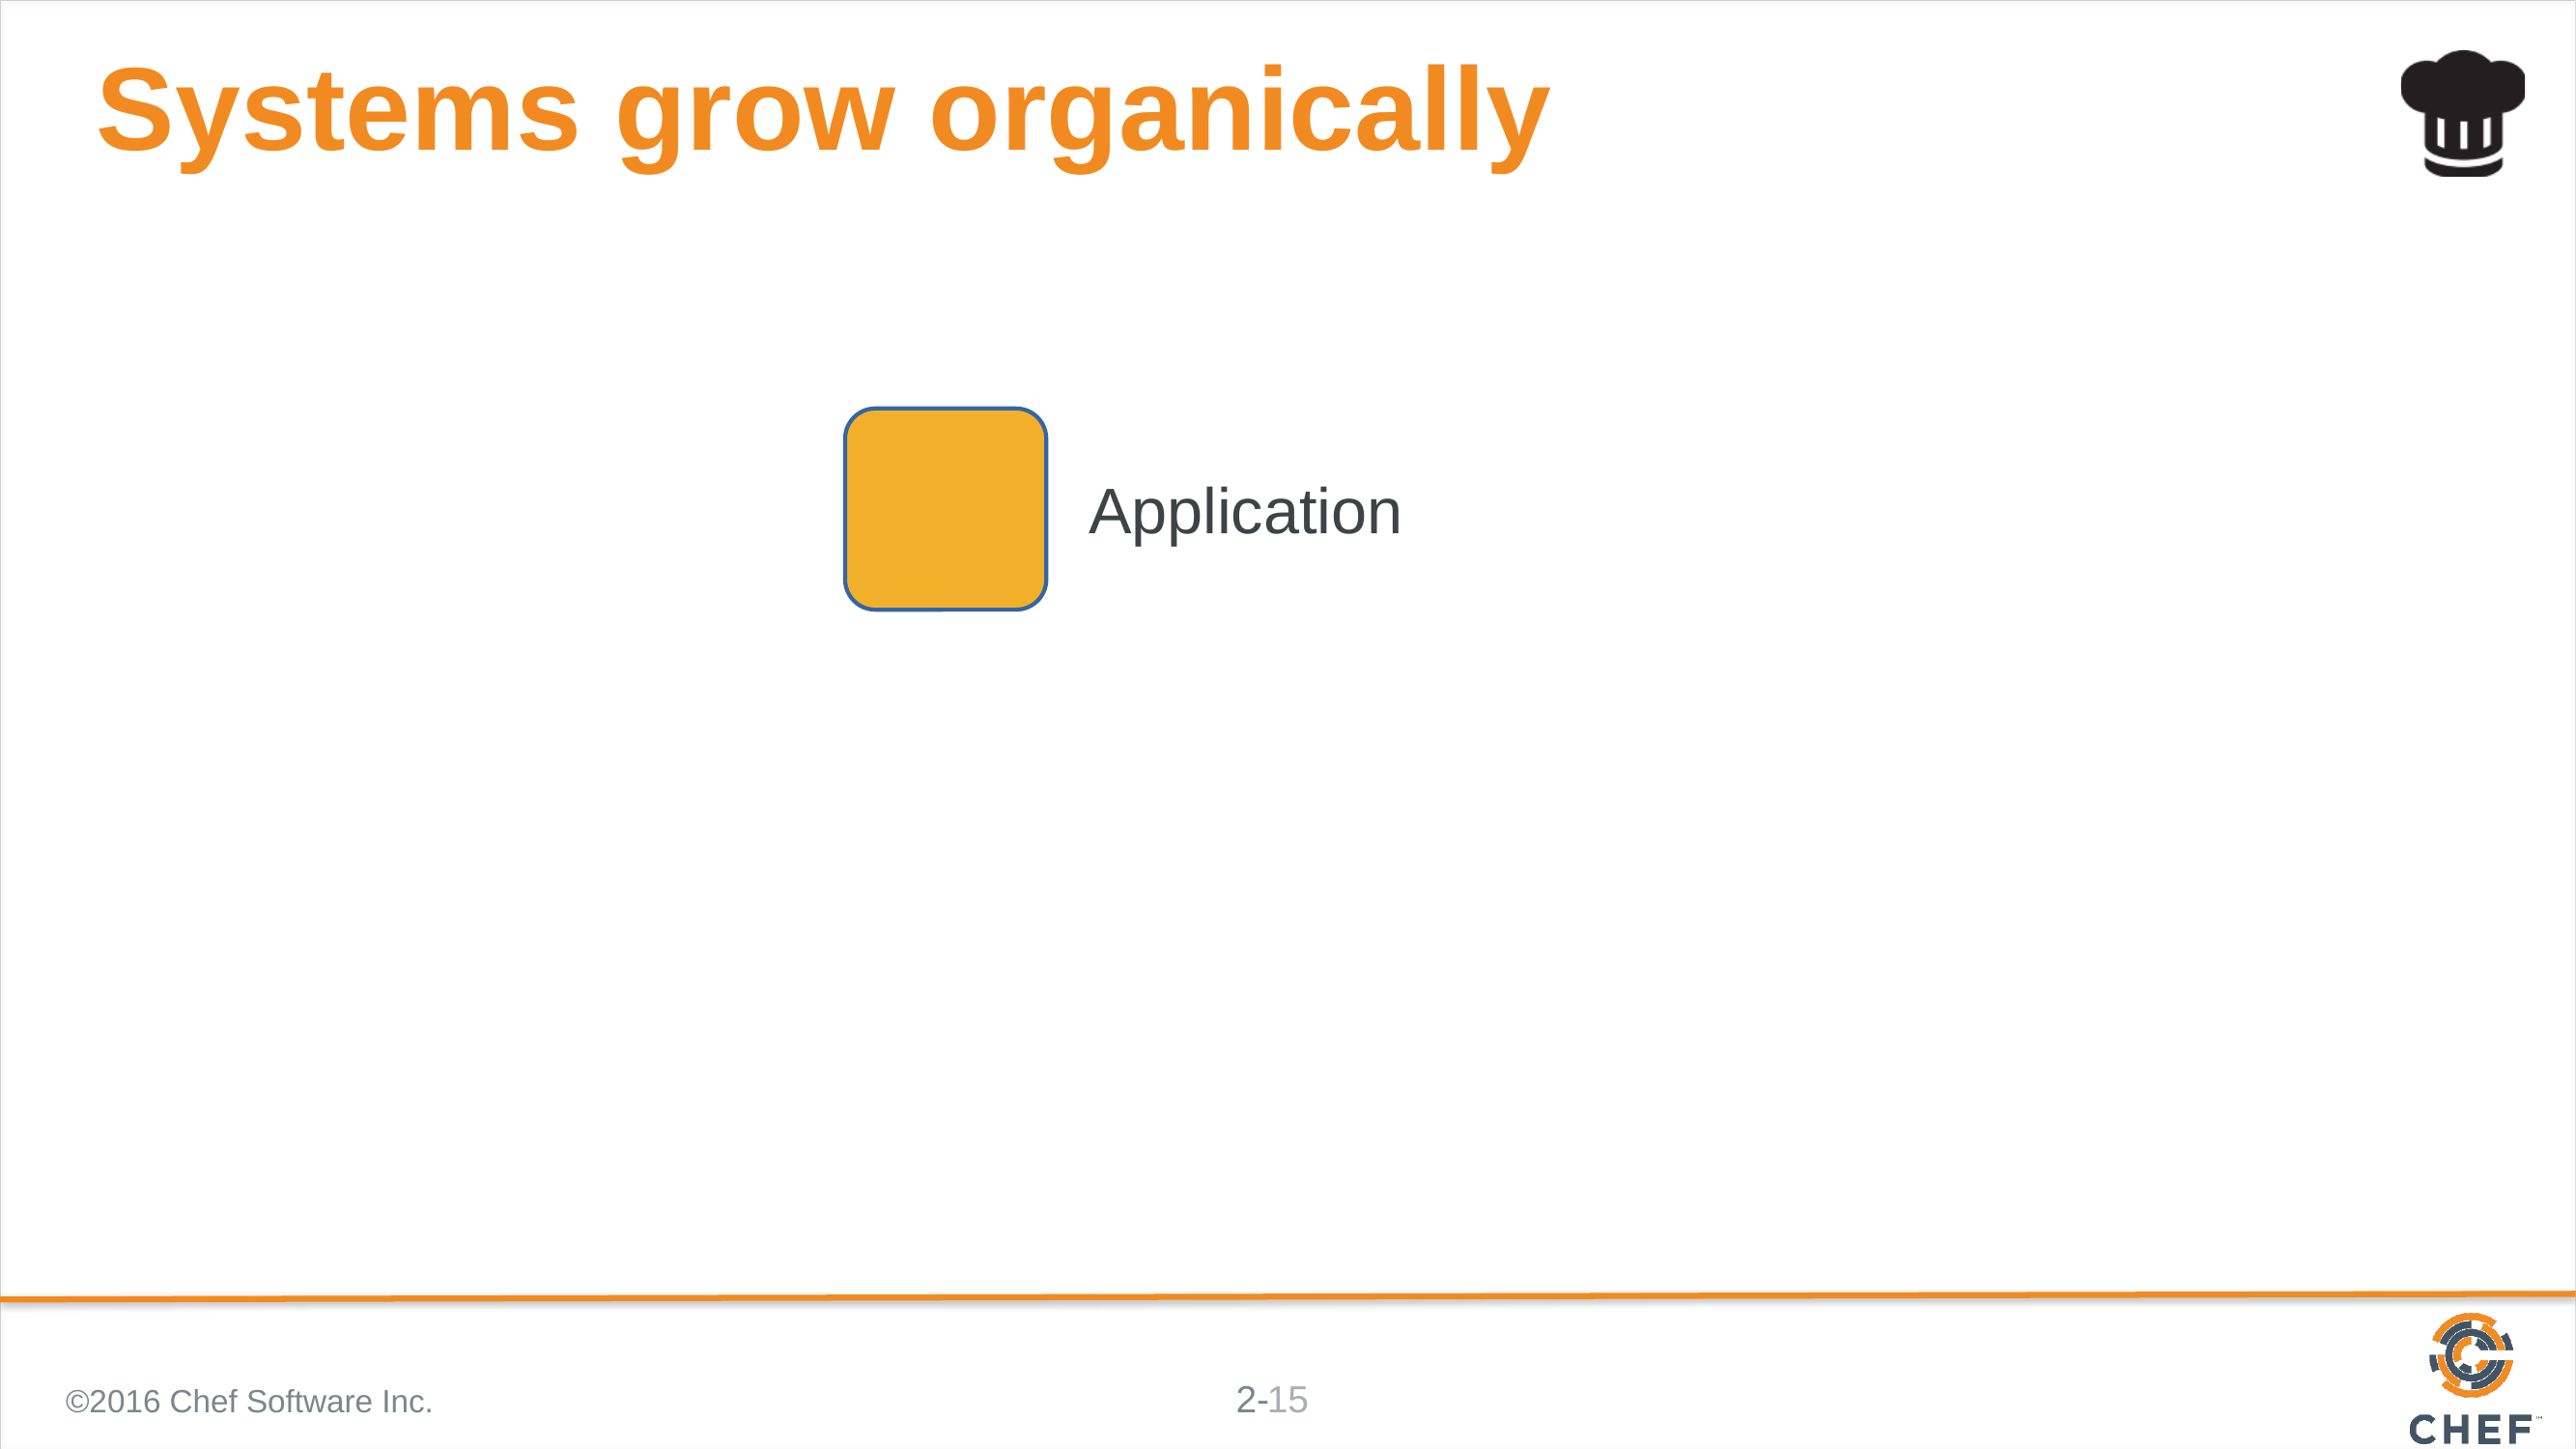

# Systems grow organically

Application
©2016 Chef Software Inc.
15